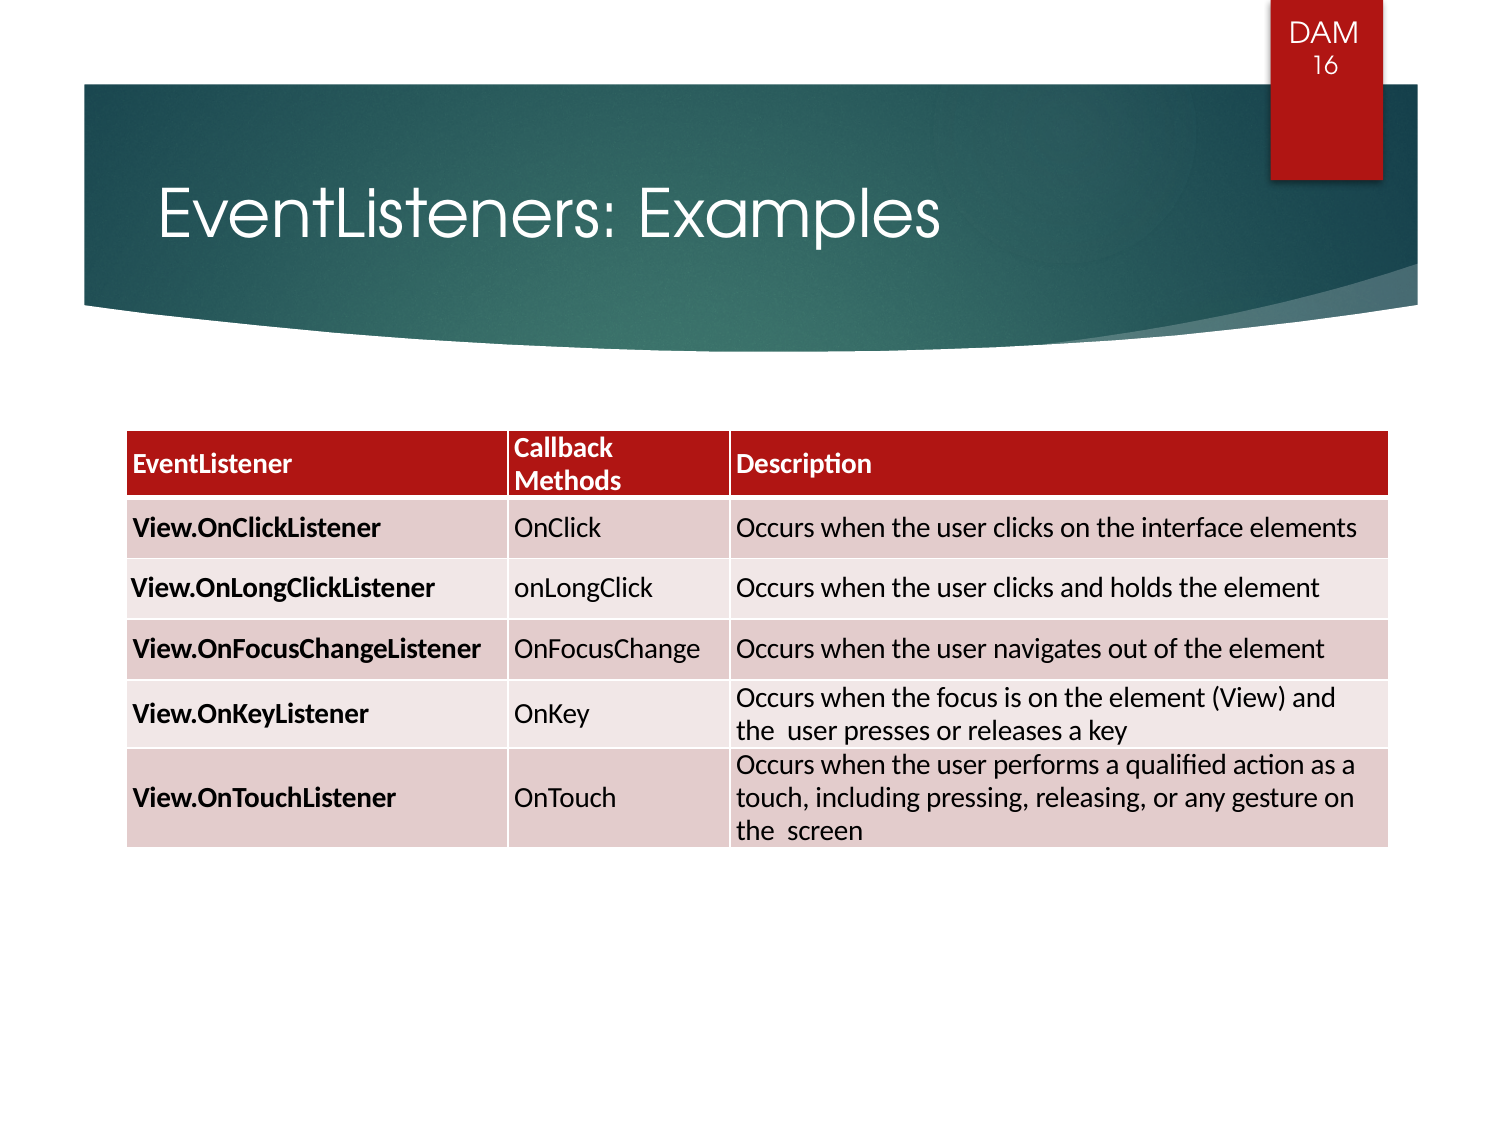

DAM
16
# EventListeners: Examples
| EventListener | Callback Methods | Description |
| --- | --- | --- |
| View.OnClickListener | OnClick | Occurs when the user clicks on the interface elements |
| View.OnLongClickListener | onLongClick | Occurs when the user clicks and holds the element |
| View.OnFocusChangeListener | OnFocusChange | Occurs when the user navigates out of the element |
| View.OnKeyListener | OnKey | Occurs when the focus is on the element (View) and the user presses or releases a key |
| View.OnTouchListener | OnTouch | Occurs when the user performs a qualified action as a touch, including pressing, releasing, or any gesture on the screen |